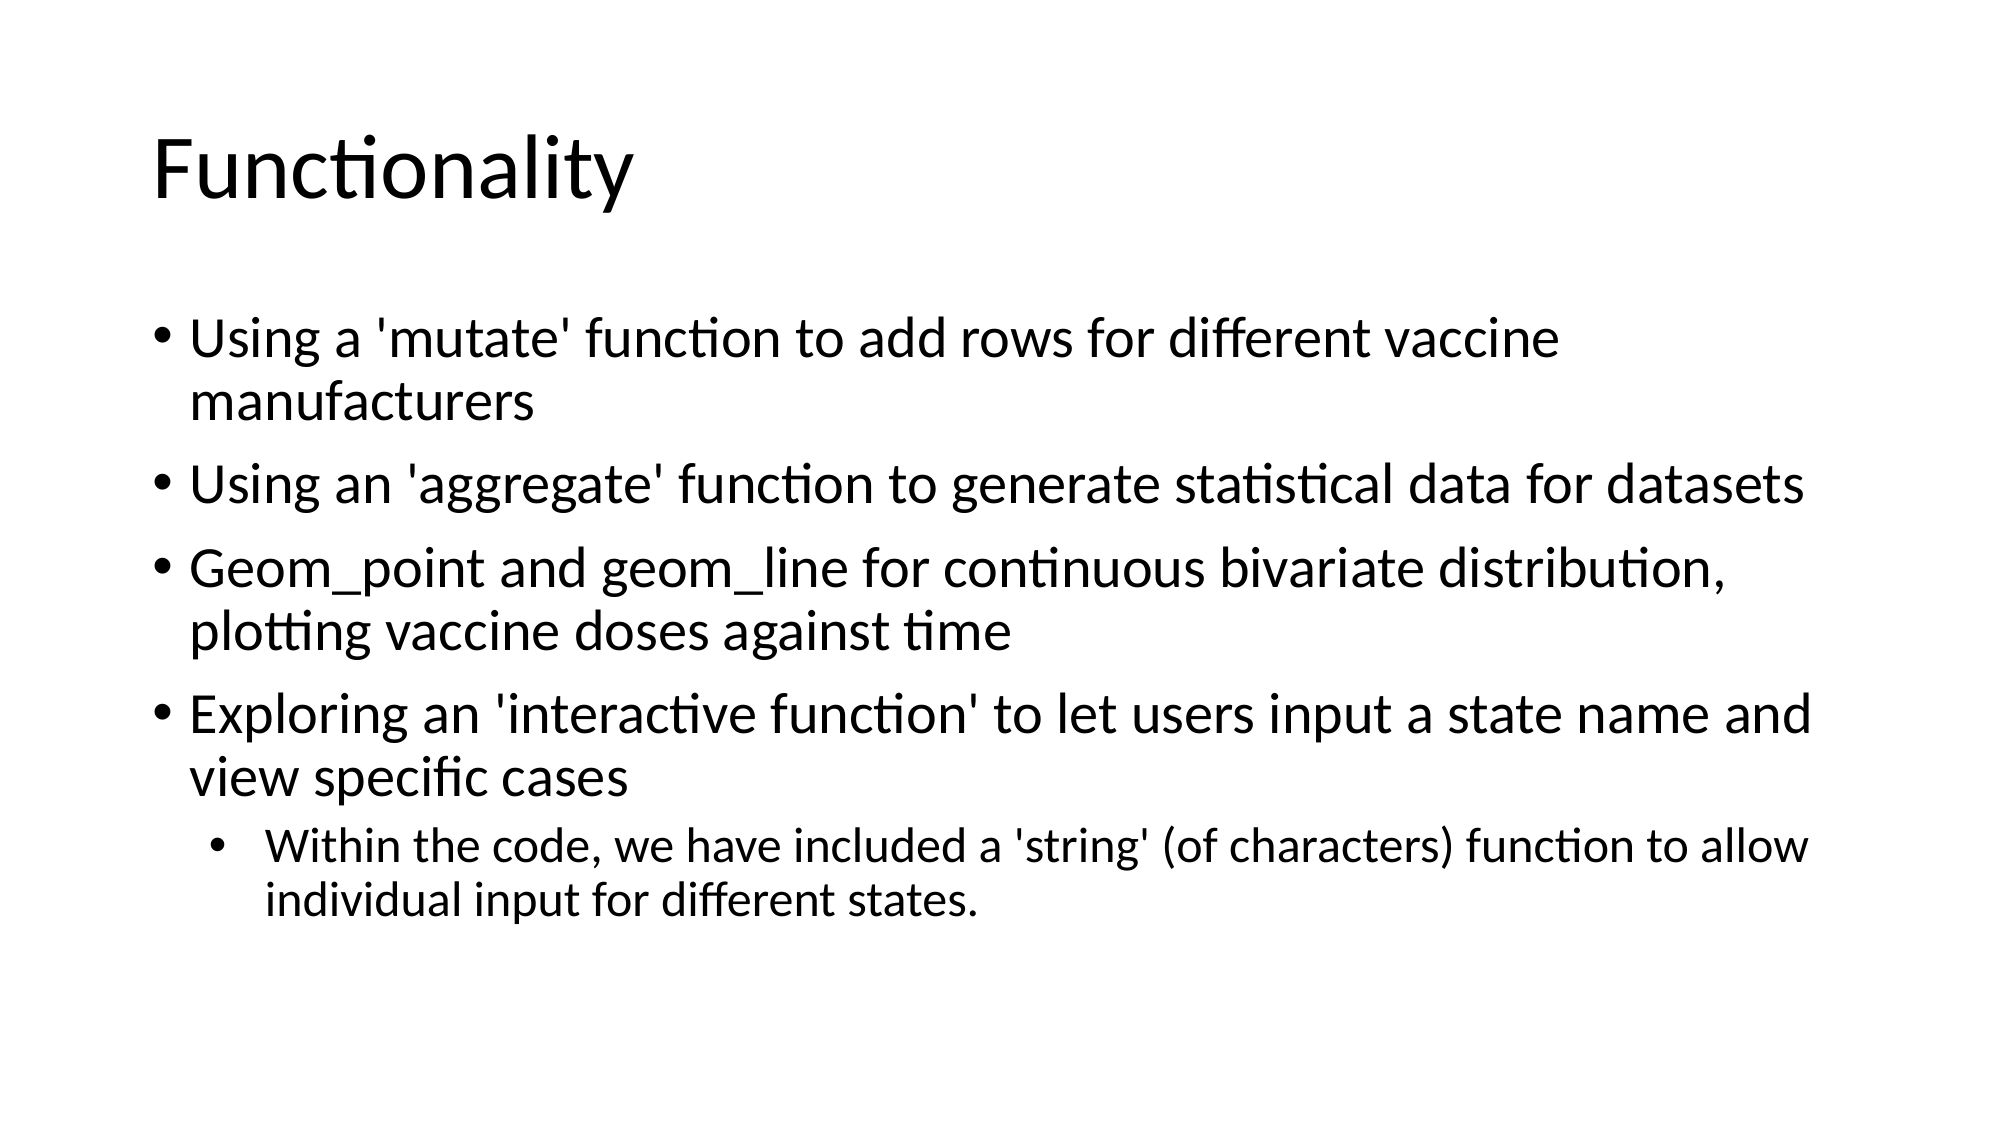

# Functionality
Using a 'mutate' function to add rows for different vaccine manufacturers
Using an 'aggregate' function to generate statistical data for datasets
Geom_point and geom_line for continuous bivariate distribution, plotting vaccine doses against time
Exploring an 'interactive function' to let users input a state name and view specific cases
Within the code, we have included a 'string' (of characters) function to allow individual input for different states.